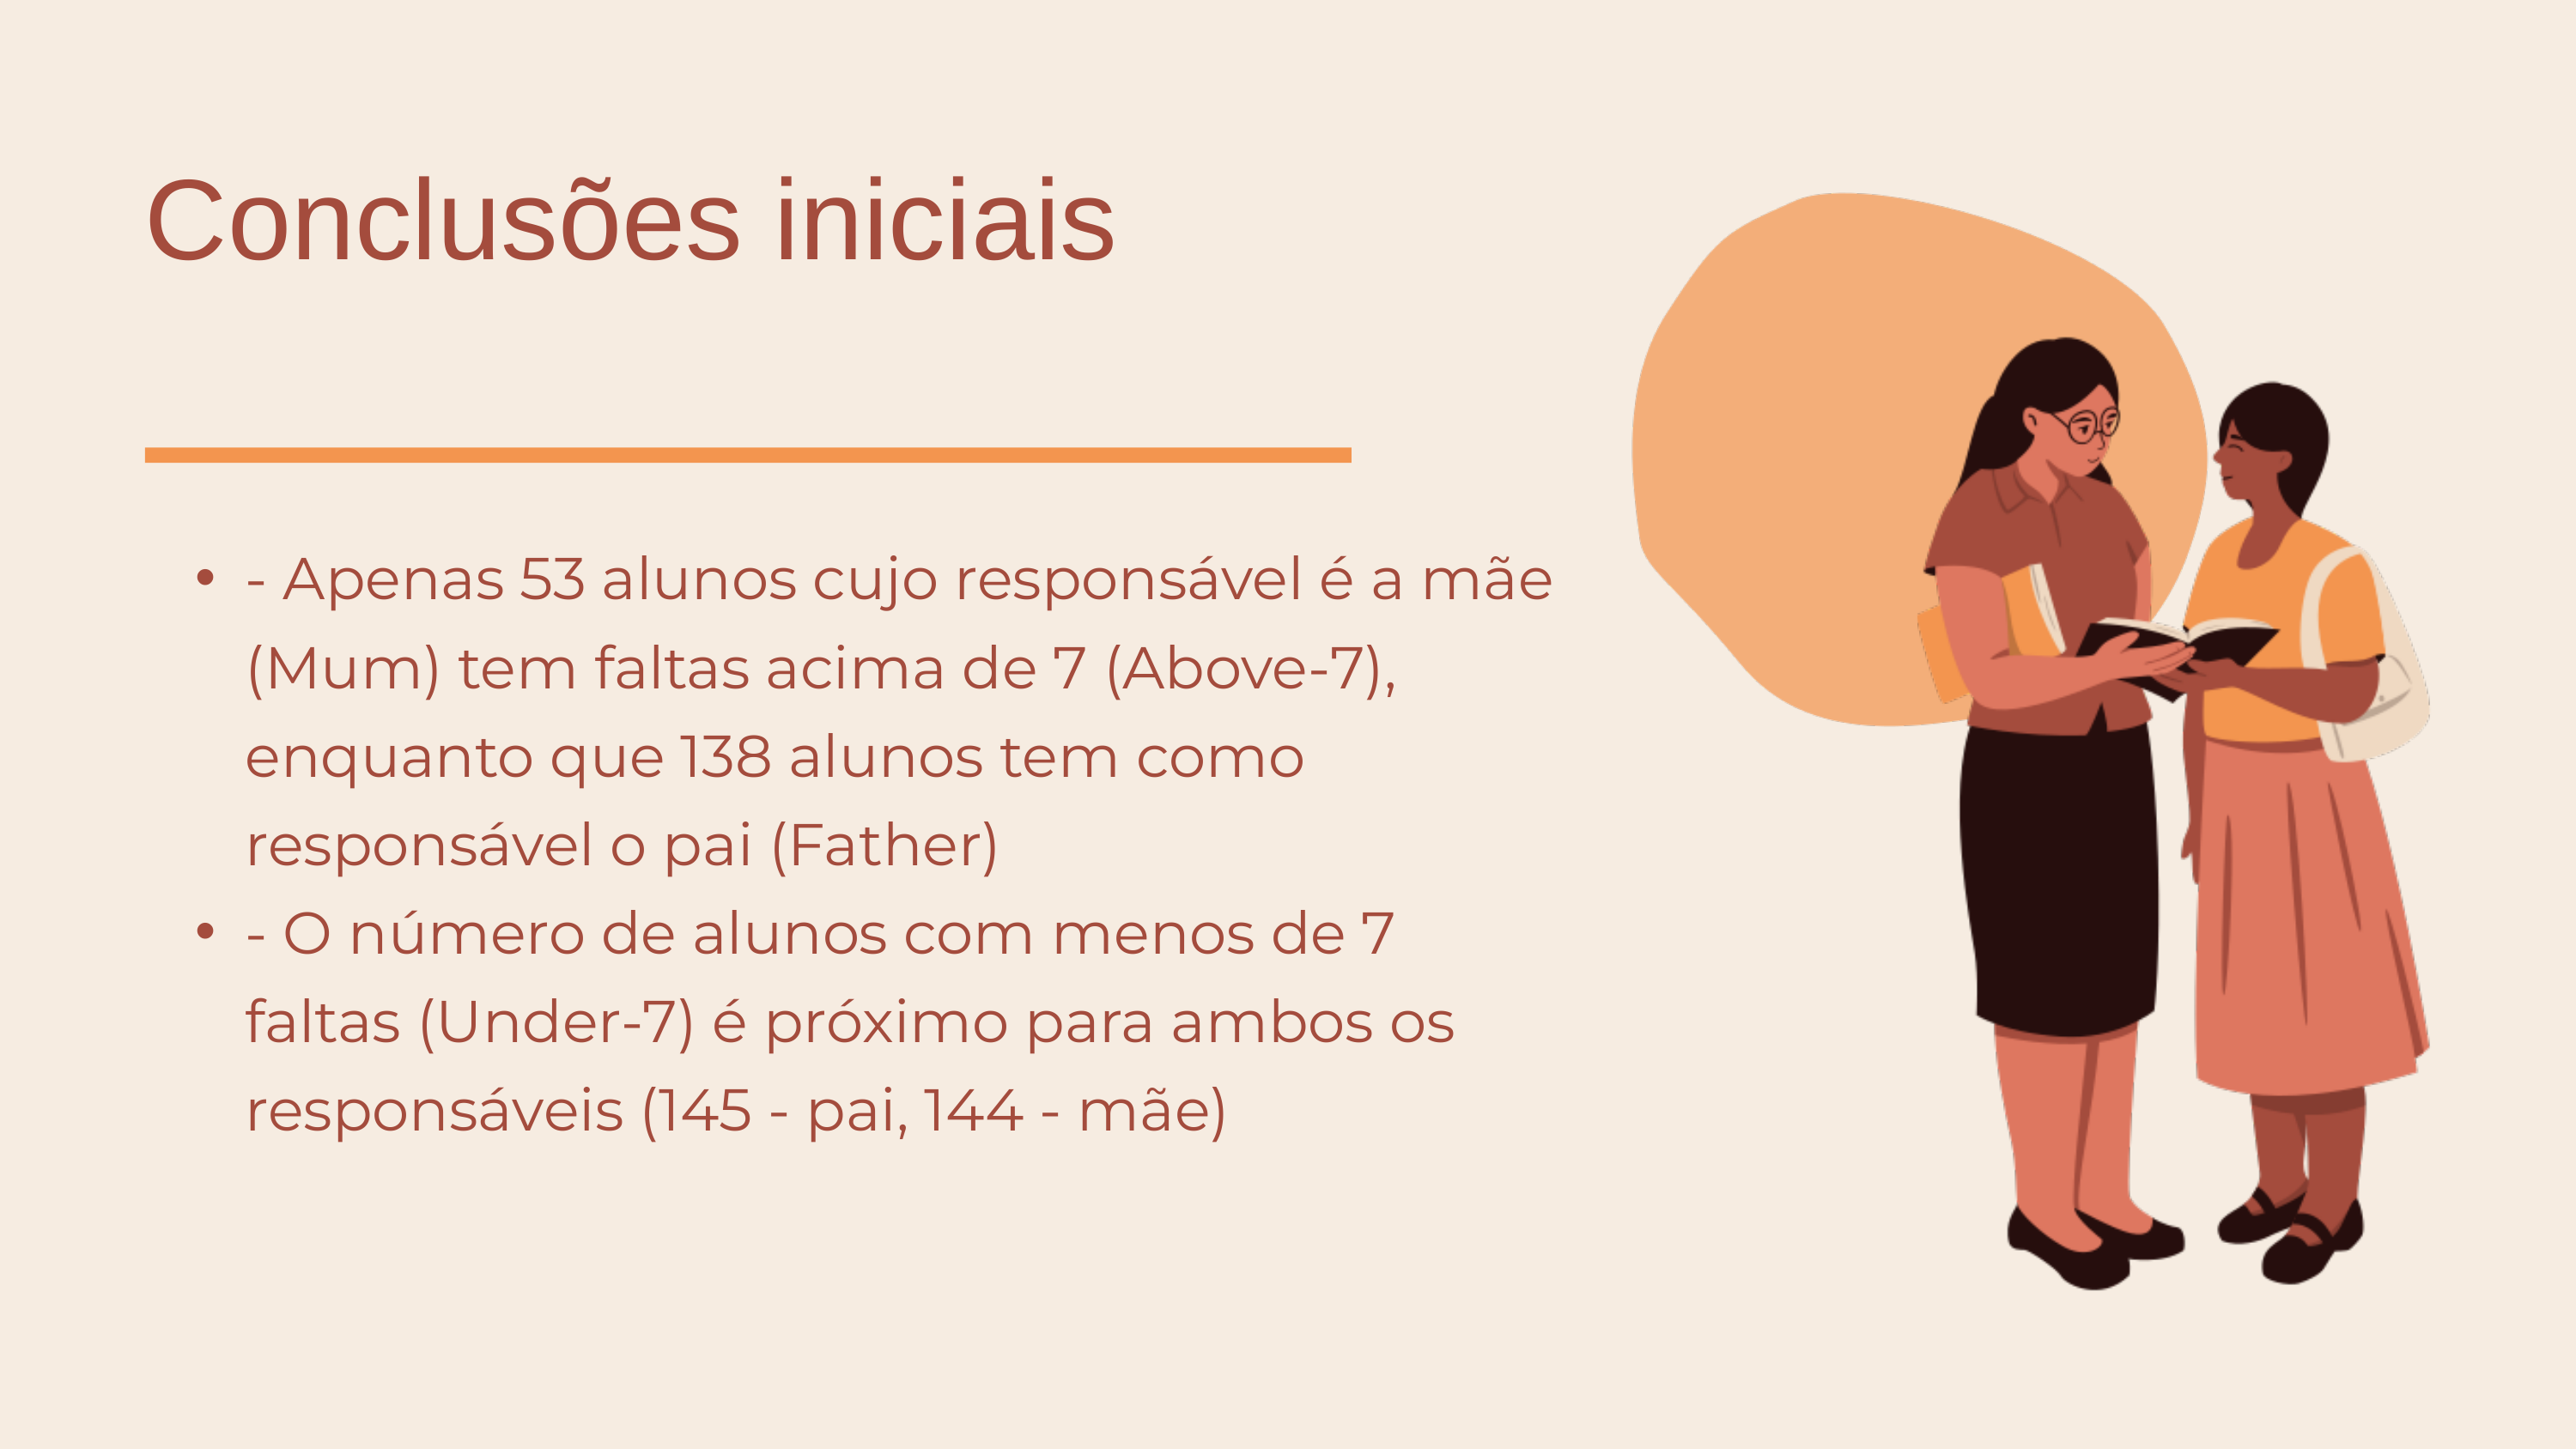

Conclusões iniciais

- Apenas 53 alunos cujo responsável é a mãe (Mum) tem faltas acima de 7 (Above-7), enquanto que 138 alunos tem como responsável o pai (Father)
- O número de alunos com menos de 7 faltas (Under-7) é próximo para ambos os responsáveis (145 - pai, 144 - mãe)